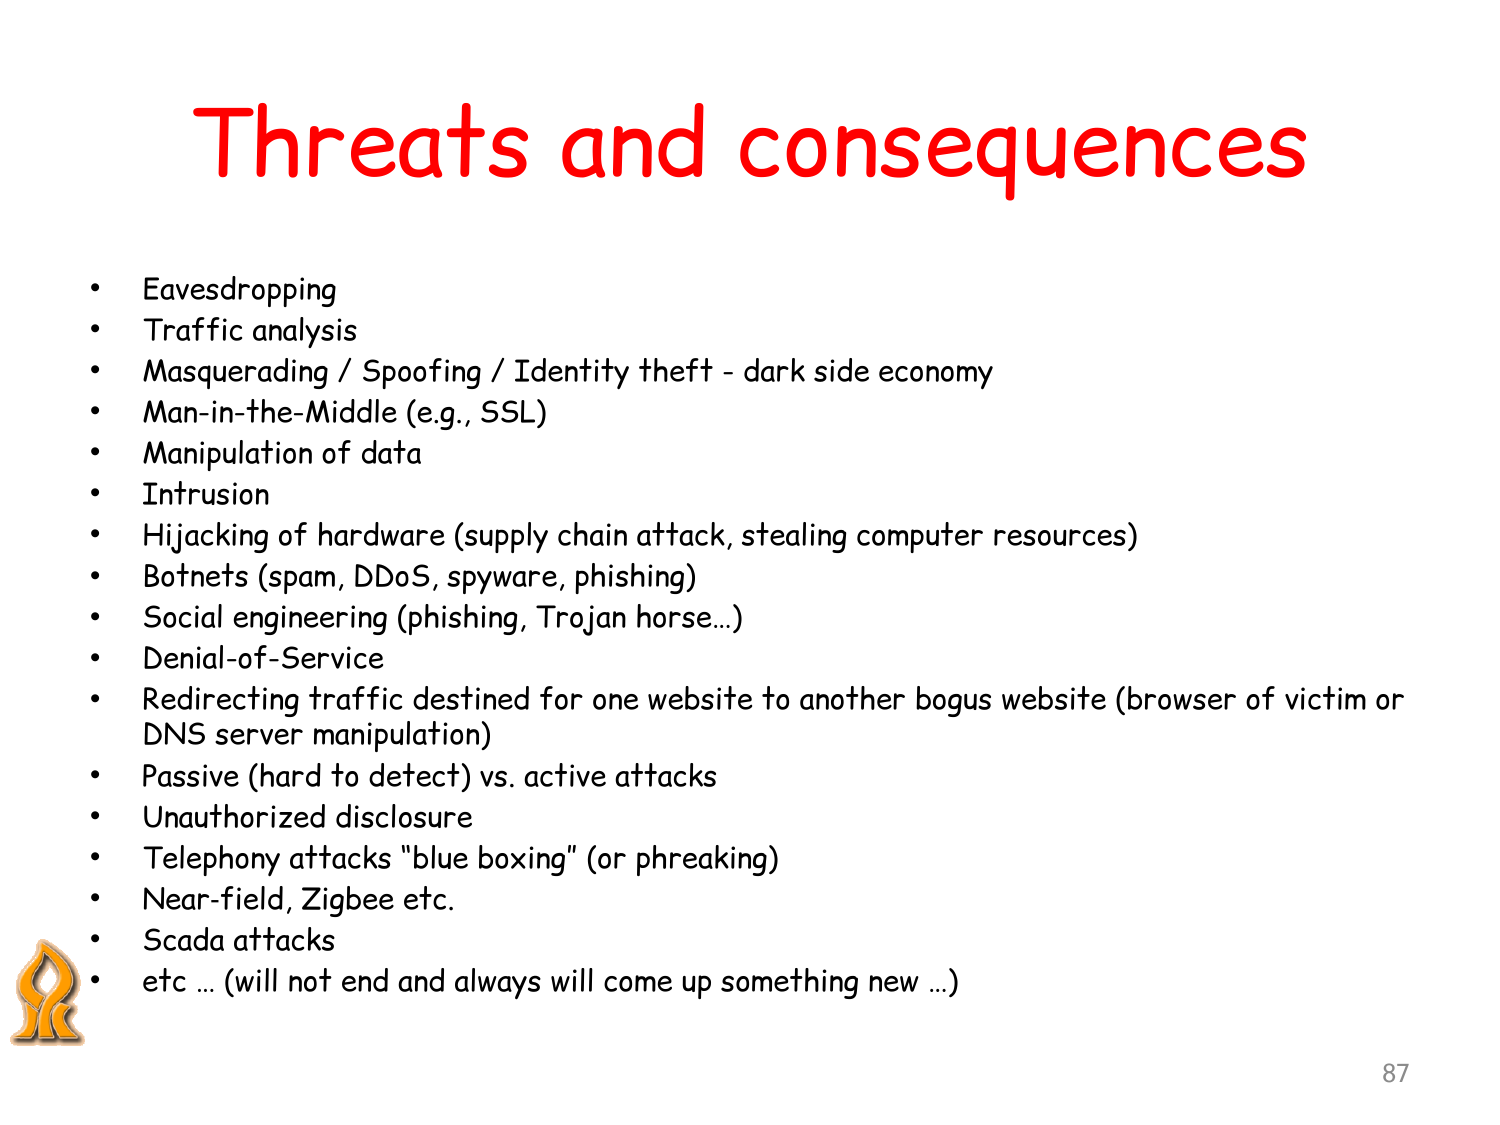

# Threats and consequences
Eavesdropping
Traffic analysis
Masquerading / Spoofing / Identity theft - dark side economy
Man-in-the-Middle (e.g., SSL)
Manipulation of data
Intrusion
Hijacking of hardware (supply chain attack, stealing computer resources)
Botnets (spam, DDoS, spyware, phishing)
Social engineering (phishing, Trojan horse…)
Denial-of-Service
Redirecting traffic destined for one website to another bogus website (browser of victim or DNS server manipulation)
Passive (hard to detect) vs. active attacks
Unauthorized disclosure
Telephony attacks “blue boxing” (or phreaking)
Near‐field, Zigbee etc.
Scada attacks
etc … (will not end and always will come up something new …)

87